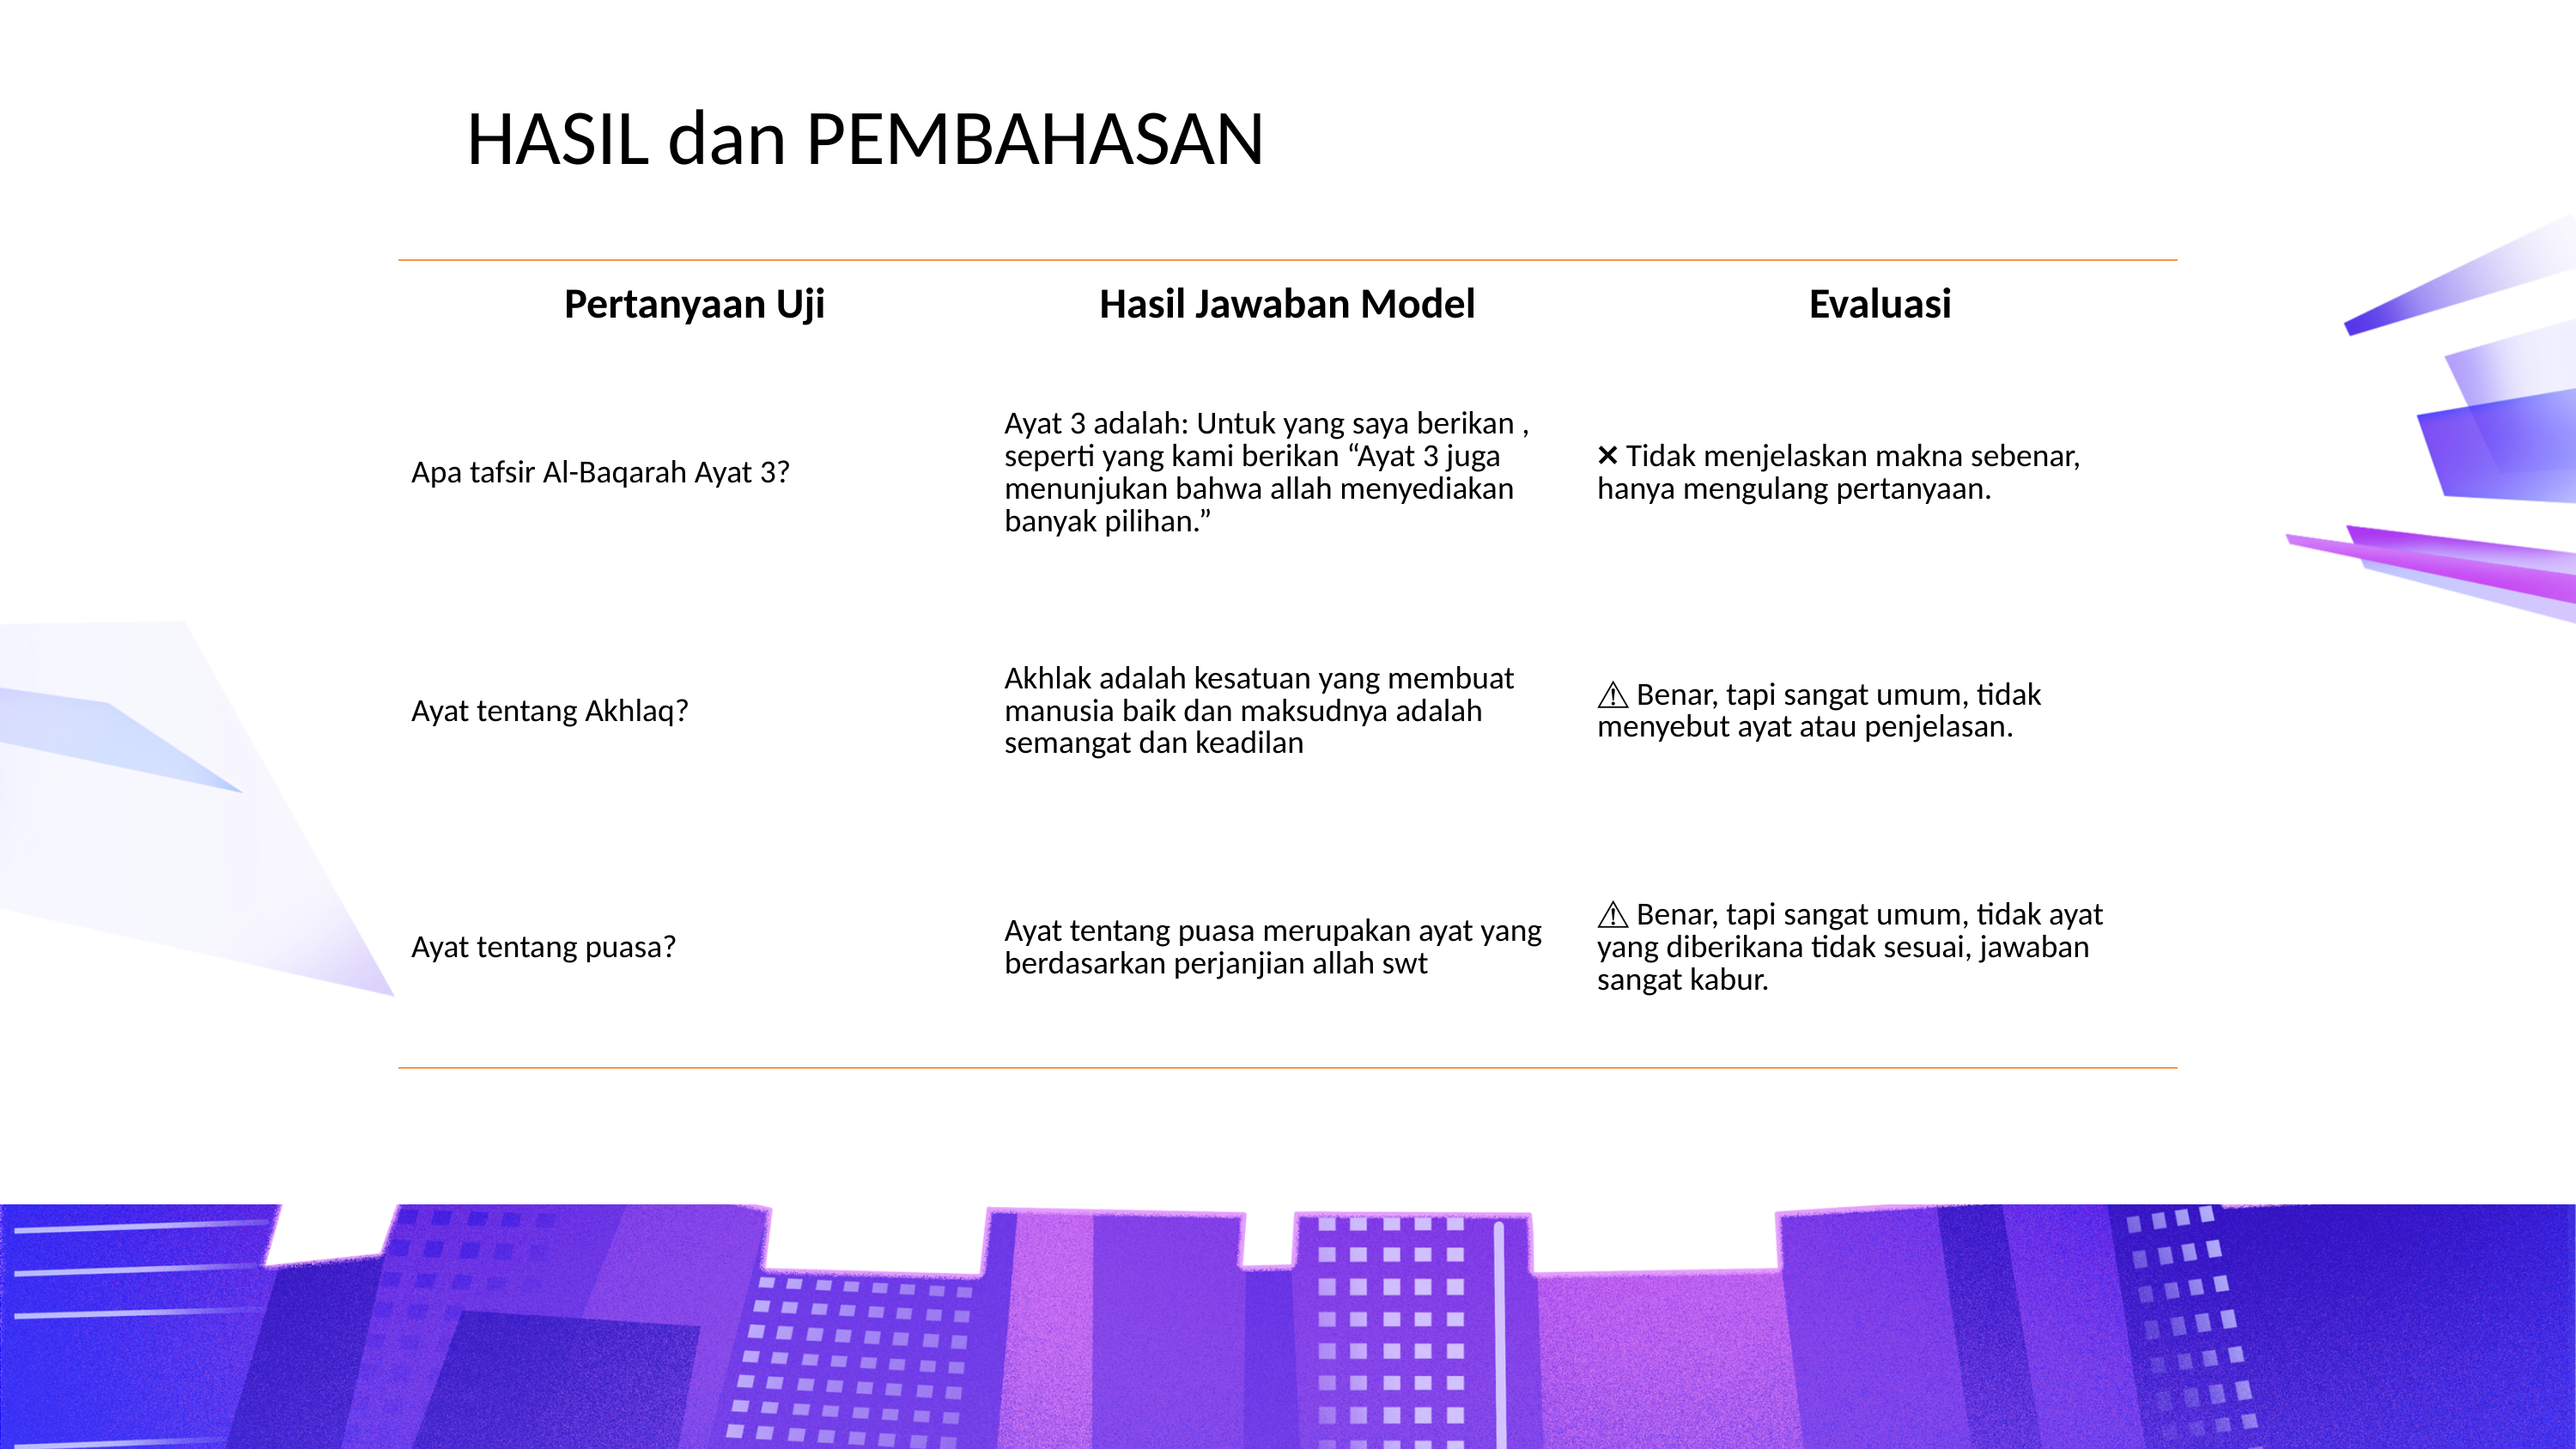

HASIL dan PEMBAHASAN
SALFORD & CO.

| Pertanyaan Uji | Hasil Jawaban Model | Evaluasi |
| --- | --- | --- |
| Apa tafsir Al-Baqarah Ayat 3? | Ayat 3 adalah: Untuk yang saya berikan , seperti yang kami berikan “Ayat 3 juga menunjukan bahwa allah menyediakan banyak pilihan.” | ❌ Tidak menjelaskan makna sebenar, hanya mengulang pertanyaan. |
| Ayat tentang Akhlaq? | Akhlak adalah kesatuan yang membuat manusia baik dan maksudnya adalah semangat dan keadilan | ⚠️ Benar, tapi sangat umum, tidak menyebut ayat atau penjelasan. |
| Ayat tentang puasa? | Ayat tentang puasa merupakan ayat yang berdasarkan perjanjian allah swt | ⚠️ Benar, tapi sangat umum, tidak ayat yang diberikana tidak sesuai, jawaban sangat kabur. |

INCREASED EFFICIENCY AND PRODUCTIVITY
REDUCES HUMAN ERROR
IMPROVES CUSTOMER EXPERIENCES
SOLVES COMPLEX PROBLEMS FASTER